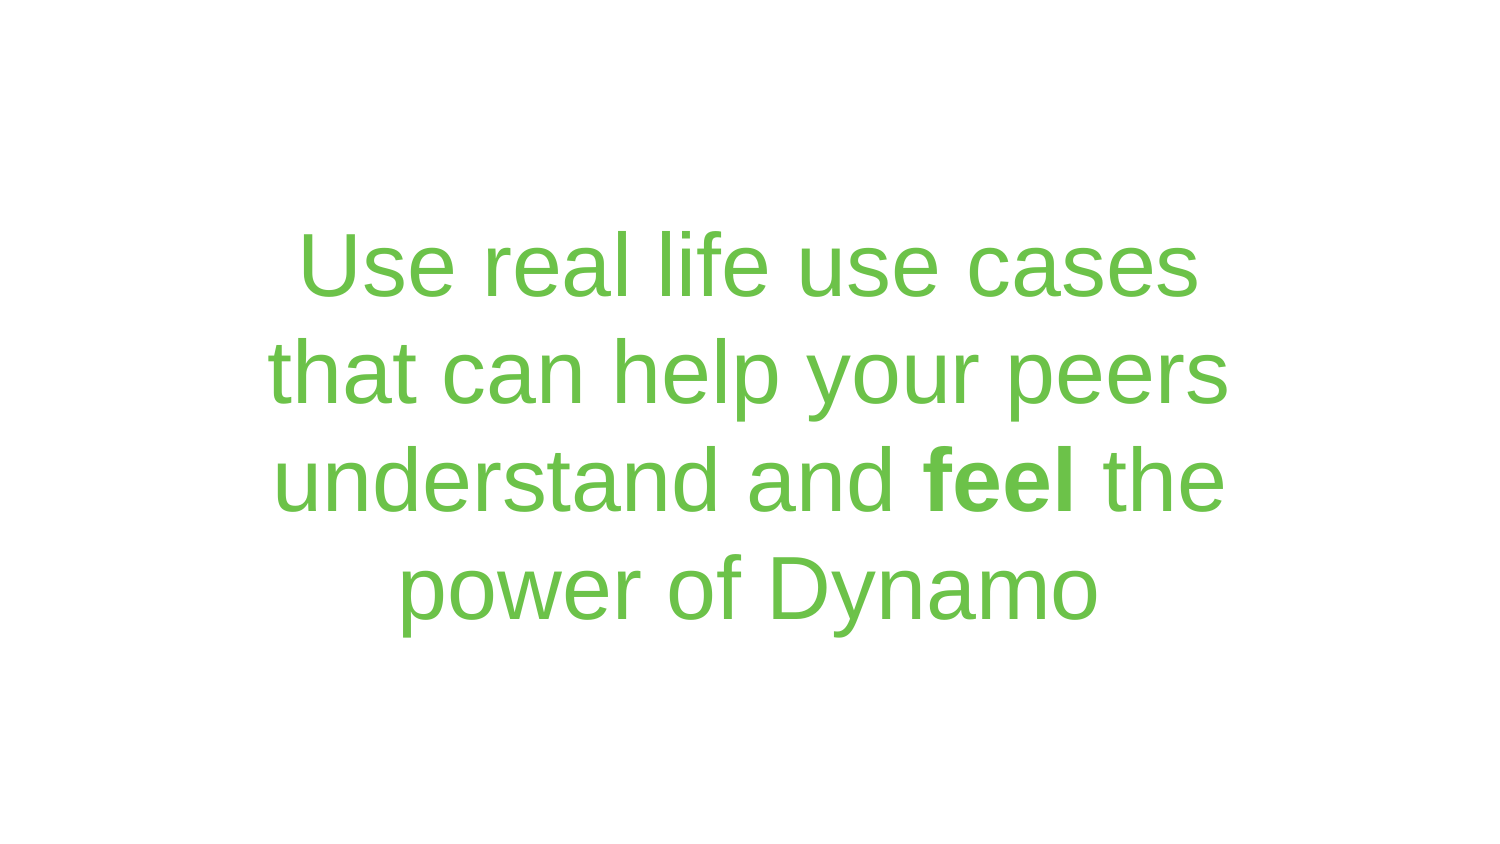

# Use real life use cases that can help your peers understand and feel the power of Dynamo